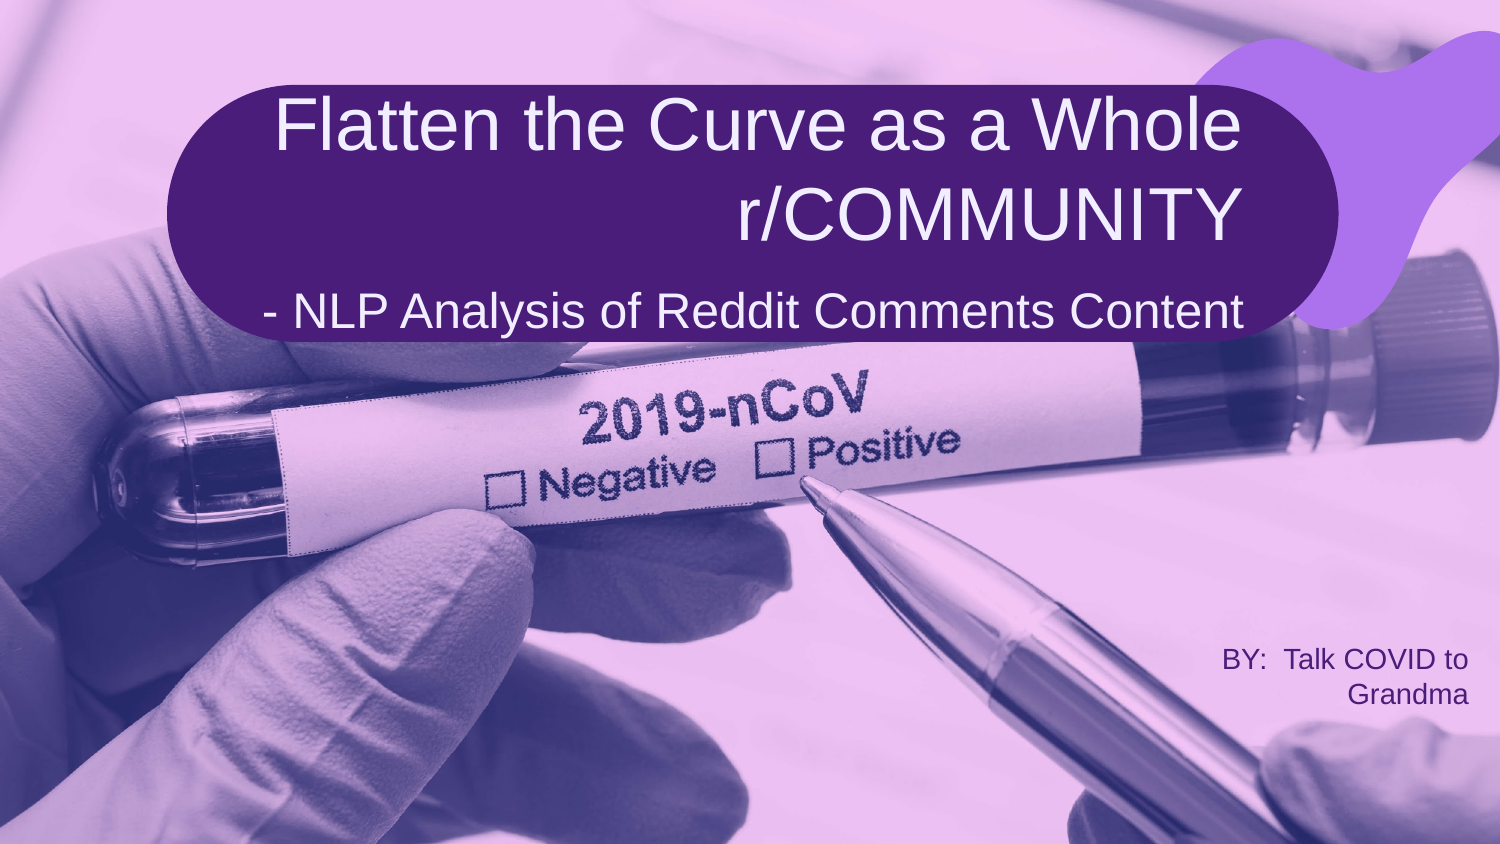

Flatten the Curve as a Whole r/COMMUNITY

- NLP Analysis of Reddit Comments Content

BY:  Talk COVID to Grandma